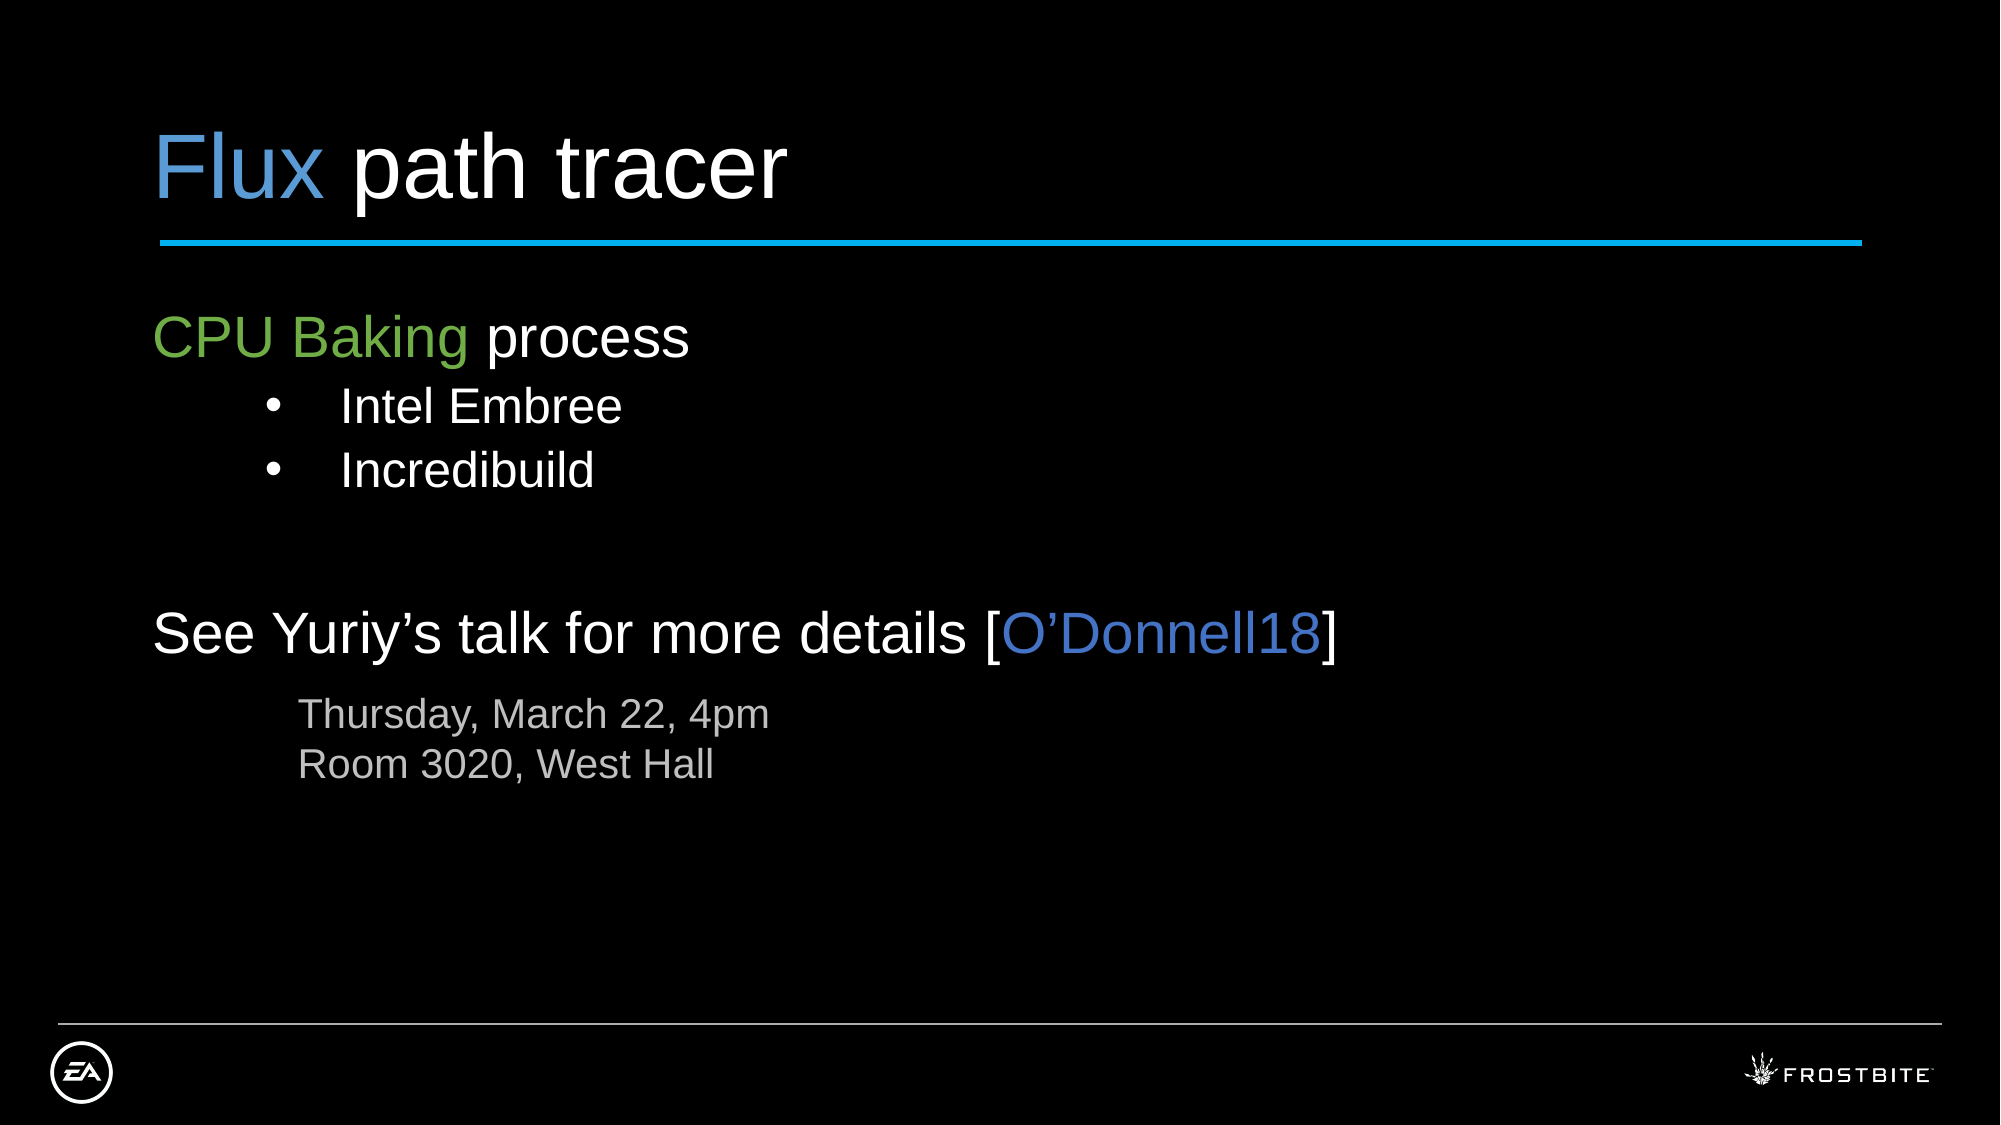

# Flux path tracer
CPU Baking process
Intel Embree
Incredibuild

See Yuriy’s talk for more details [O’Donnell18]

Thursday, March 22, 4pm
Room 3020, West Hall